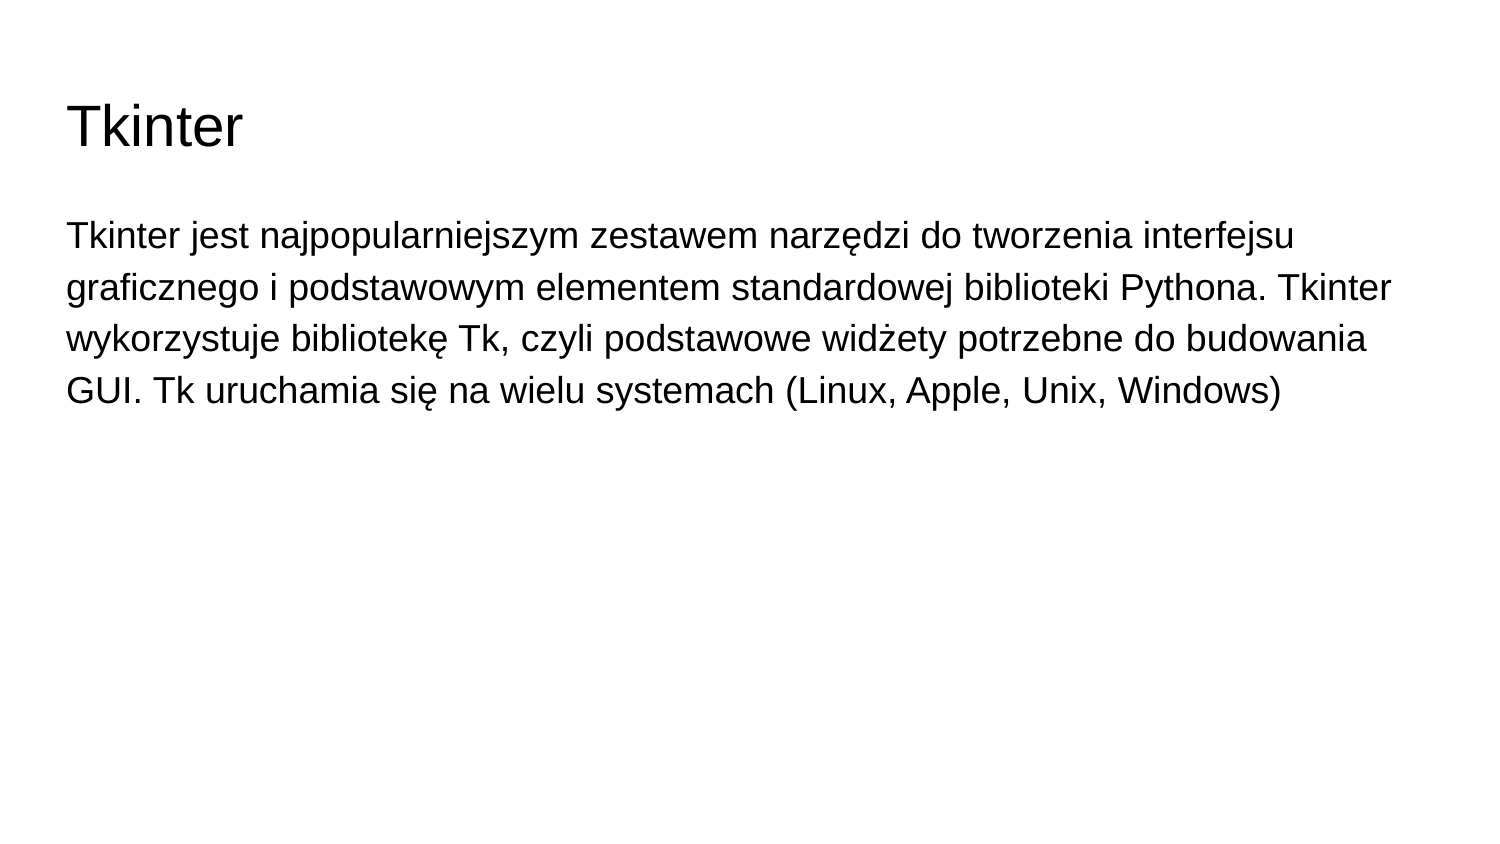

# Tkinter
Tkinter jest najpopularniejszym zestawem narzędzi do tworzenia interfejsu graficznego i podstawowym elementem standardowej biblioteki Pythona. Tkinter wykorzystuje bibliotekę Tk, czyli podstawowe widżety potrzebne do budowania GUI. Tk uruchamia się na wielu systemach (Linux, Apple, Unix, Windows)